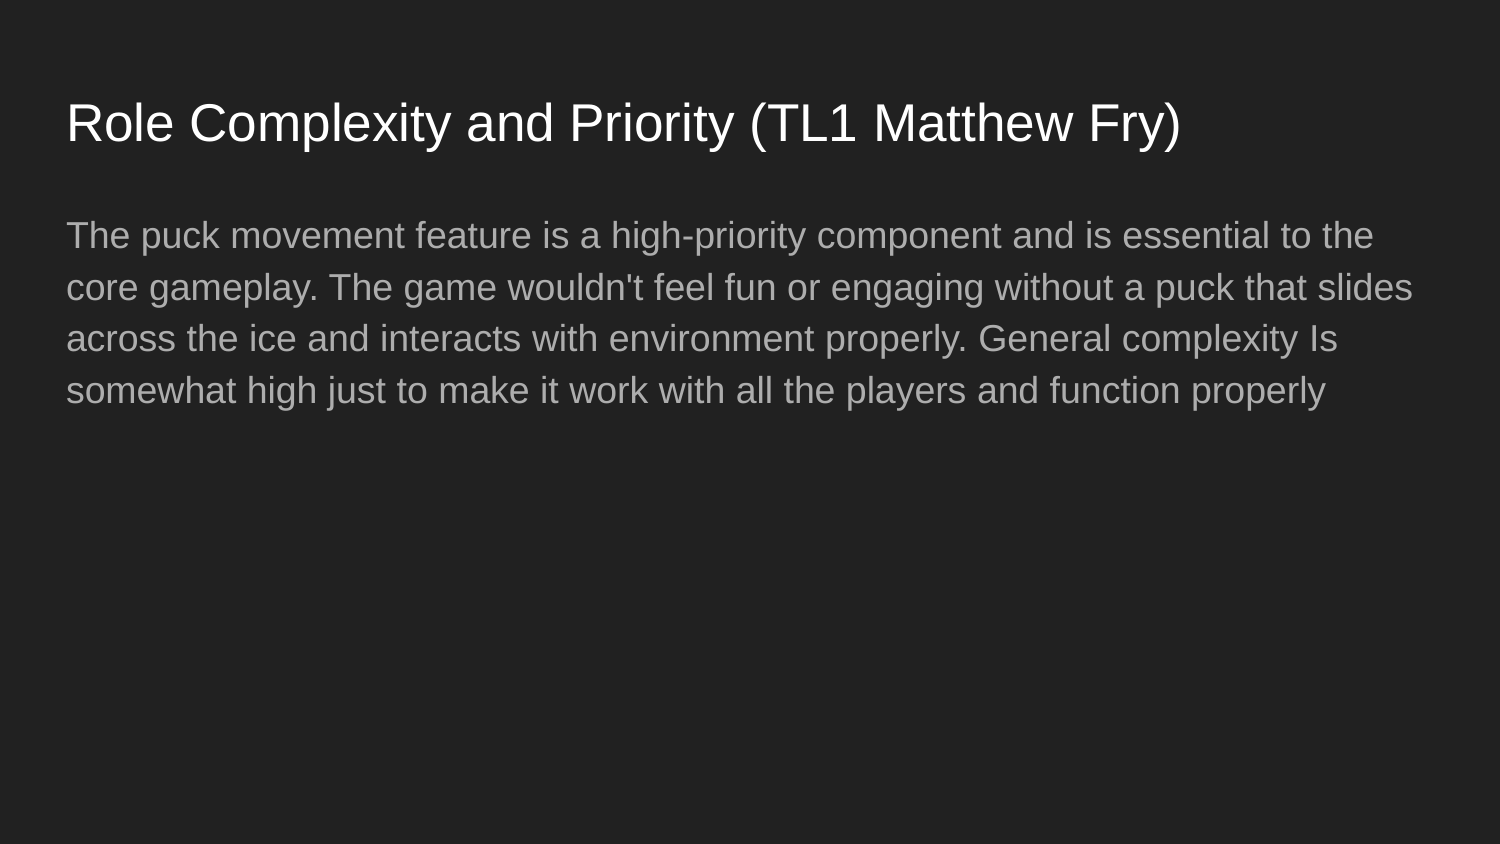

# Role Complexity and Priority (TL1 Matthew Fry)

The puck movement feature is a high-priority component and is essential to the core gameplay. The game wouldn't feel fun or engaging without a puck that slides across the ice and interacts with environment properly. General complexity Is somewhat high just to make it work with all the players and function properly